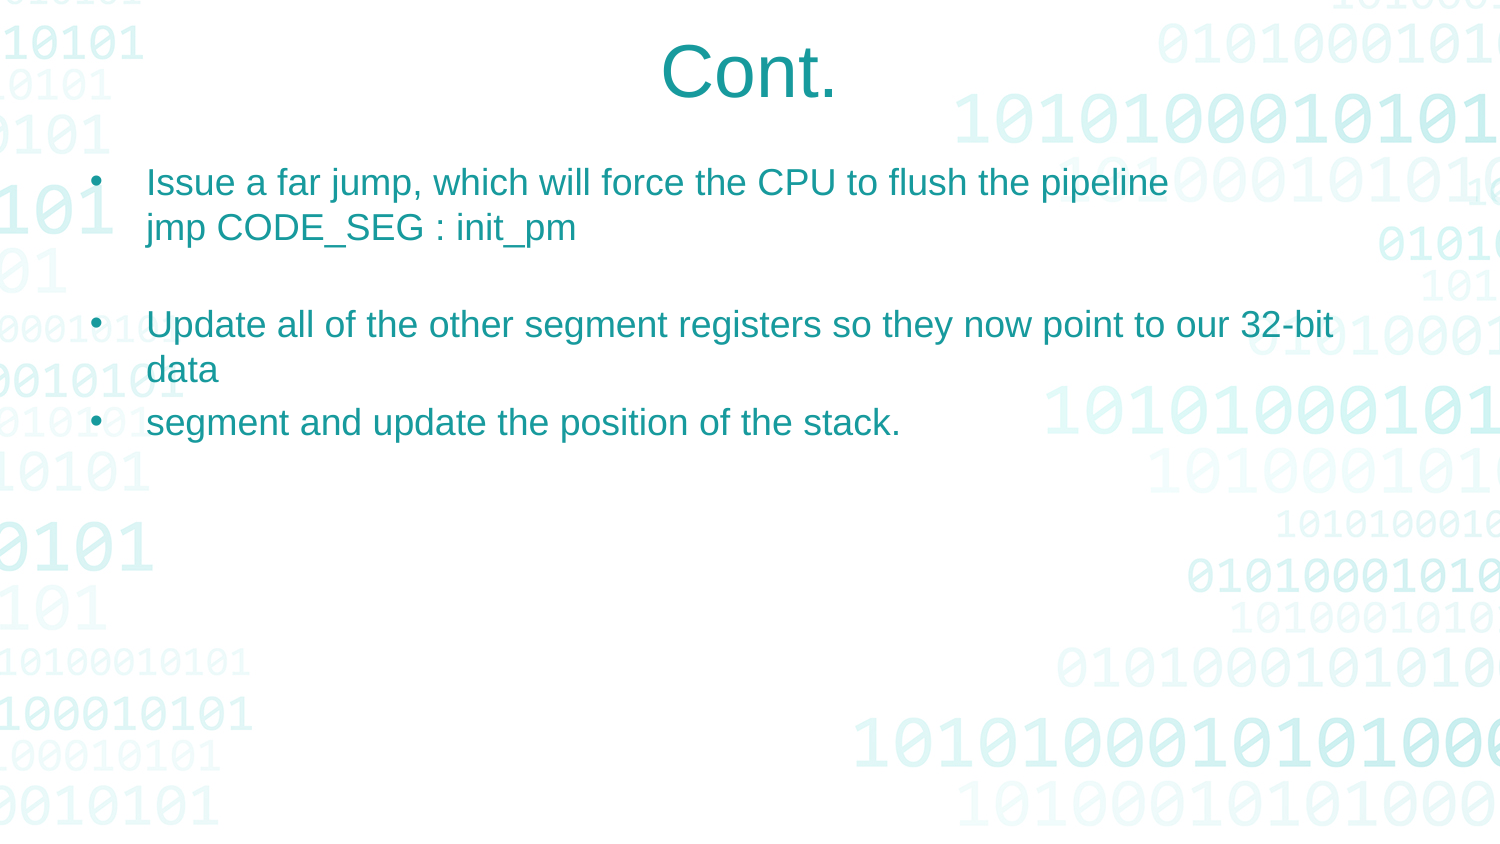

Cont.
Issue a far jump, which will force the CPU to flush the pipeline
jmp CODE_SEG : init_pm
Update all of the other segment registers so they now point to our 32-bit   data
segment and update the position of the stack.